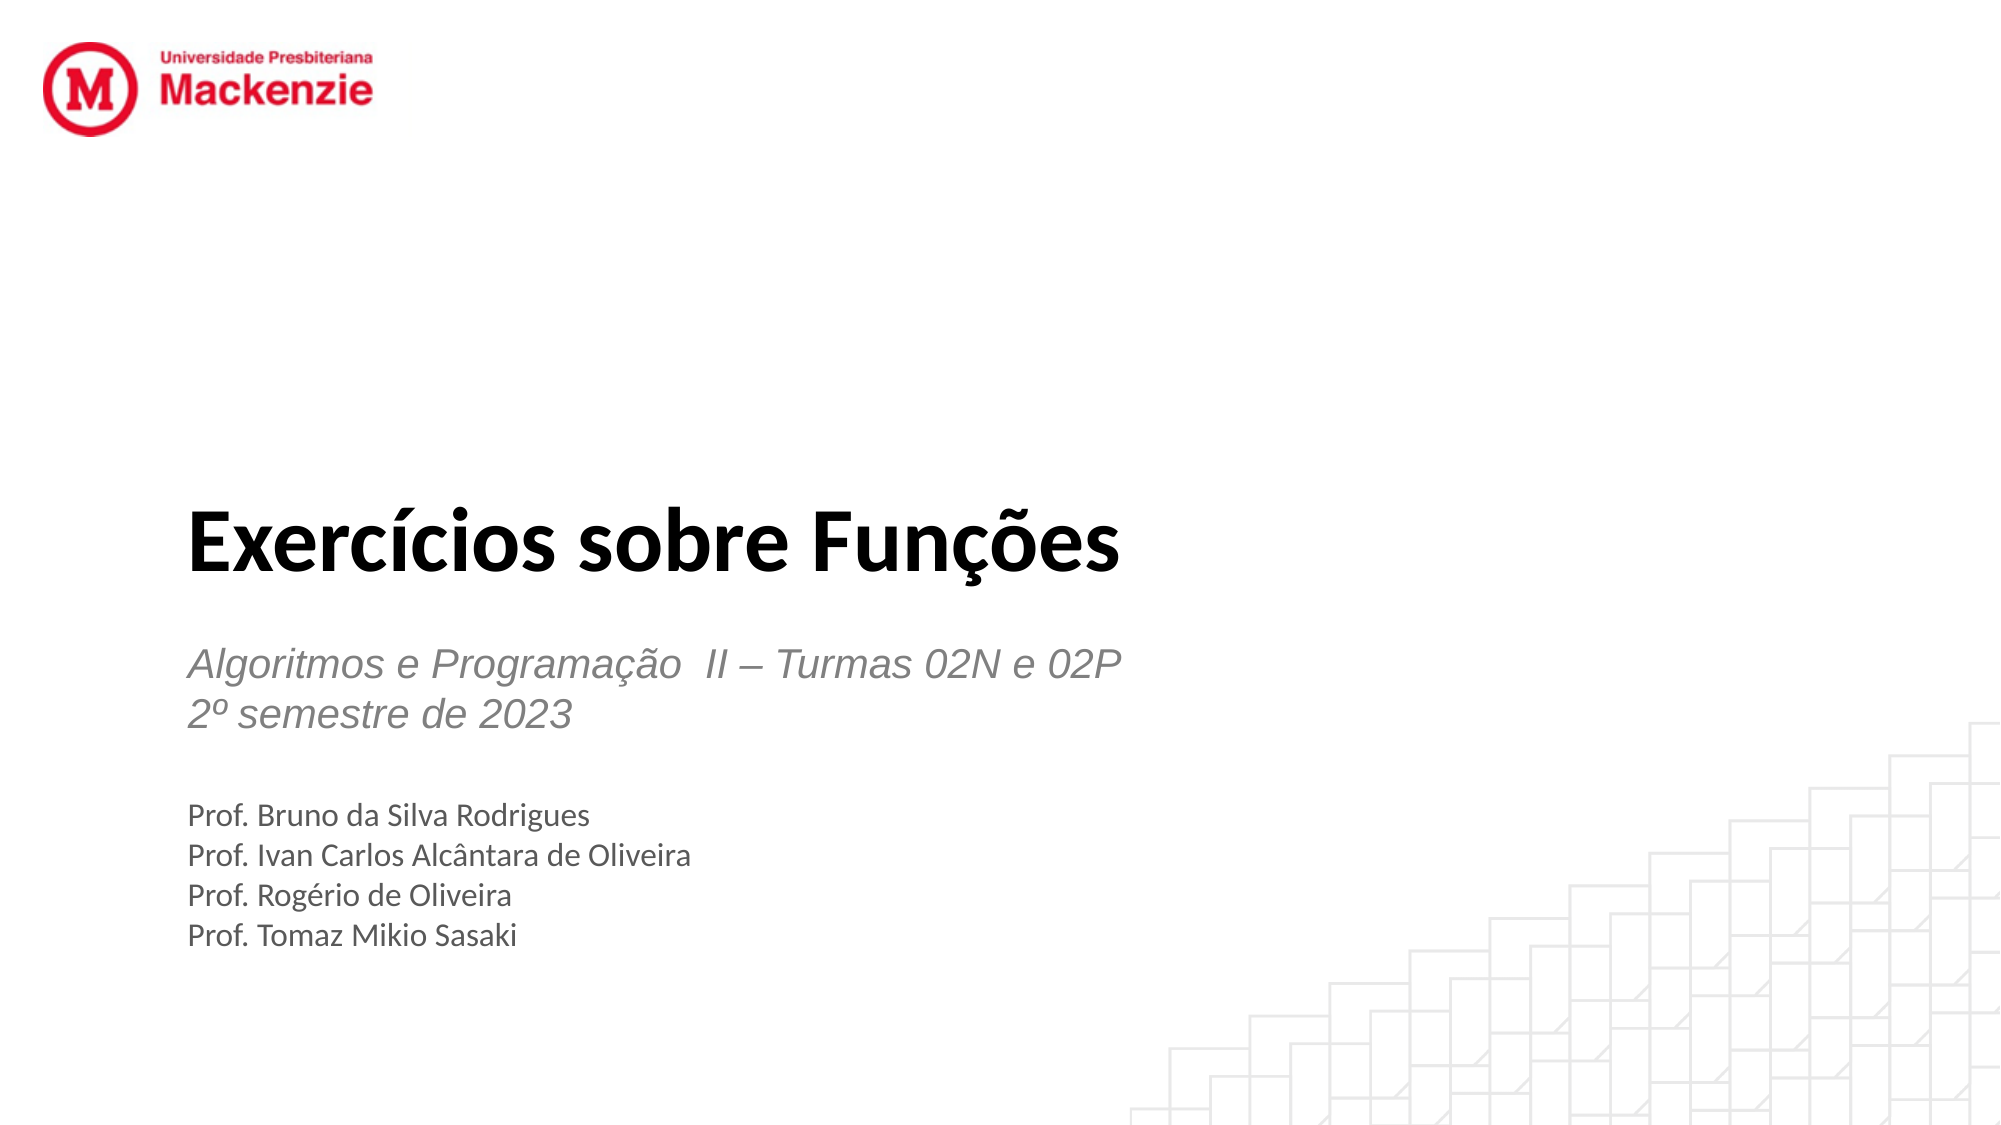

# Exercícios sobre Funções
Algoritmos e Programação  II – Turmas 02N e 02P
2º semestre de 2023
Prof. Bruno da Silva Rodrigues
Prof. Ivan Carlos Alcântara de Oliveira
Prof. Rogério de Oliveira
Prof. Tomaz Mikio Sasaki